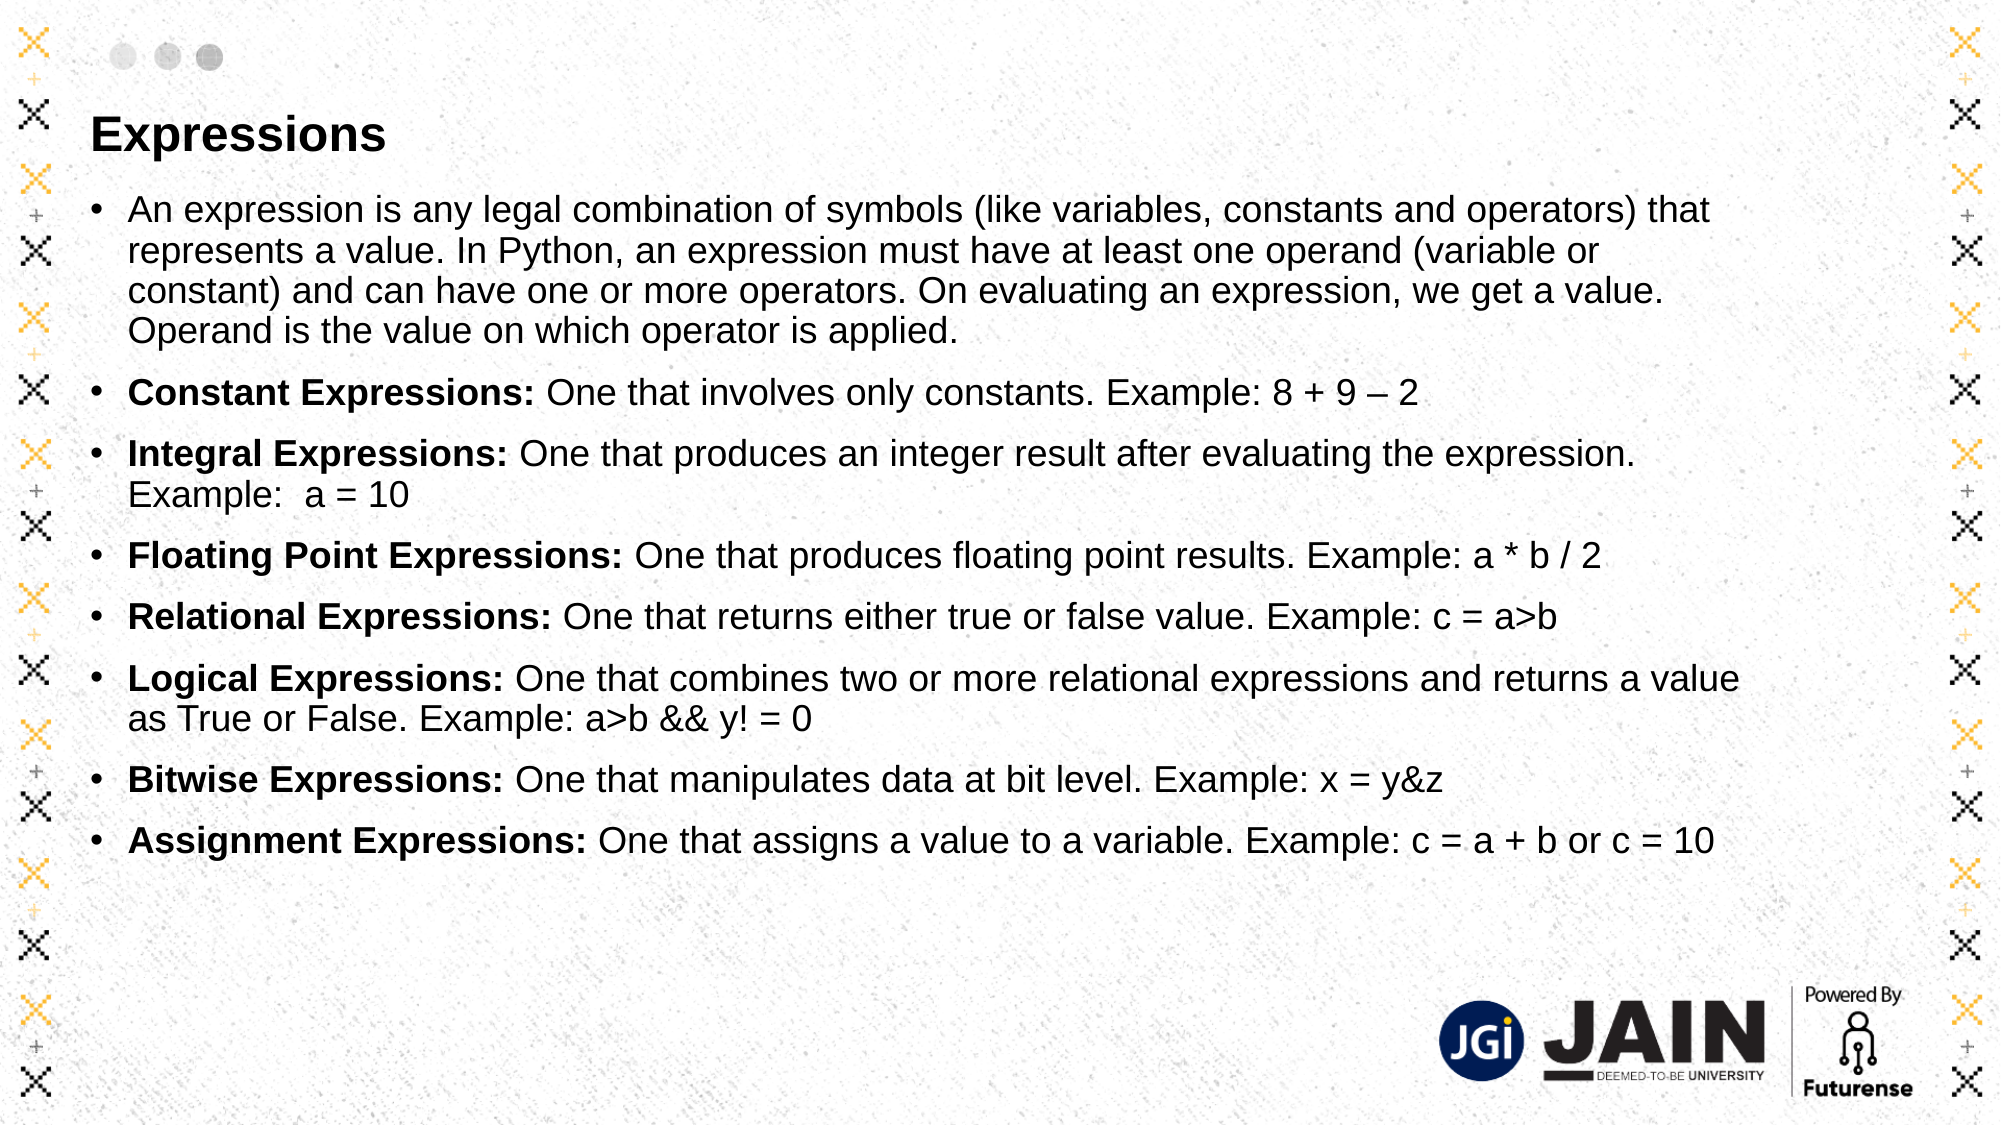

# Expressions
An expression is any legal combination of symbols (like variables, constants and operators) that represents a value. In Python, an expression must have at least one operand (variable or constant) and can have one or more operators. On evaluating an expression, we get a value. Operand is the value on which operator is applied.
Constant Expressions: One that involves only constants. Example: 8 + 9 – 2
Integral Expressions: One that produces an integer result after evaluating the expression. Example:  a = 10
Floating Point Expressions: One that produces floating point results. Example: a * b / 2
Relational Expressions: One that returns either true or false value. Example: c = a>b
Logical Expressions: One that combines two or more relational expressions and returns a value as True or False. Example: a>b && y! = 0
Bitwise Expressions: One that manipulates data at bit level. Example: x = y&z
Assignment Expressions: One that assigns a value to a variable. Example: c = a + b or c = 10